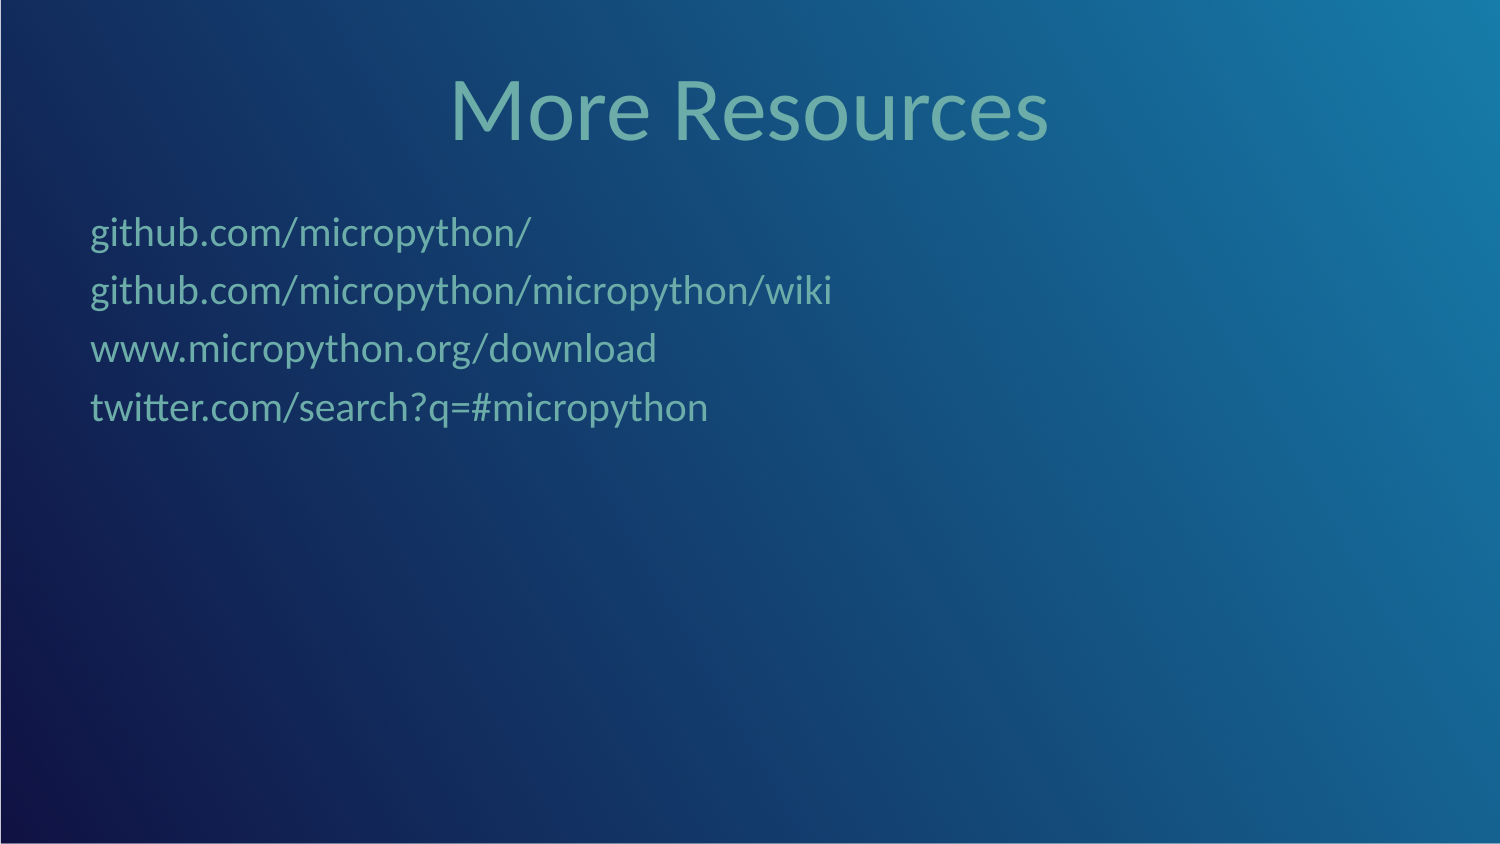

# More Resources
github.com/micropython/
github.com/micropython/micropython/wiki
www.micropython.org/download
twitter.com/search?q=#micropython